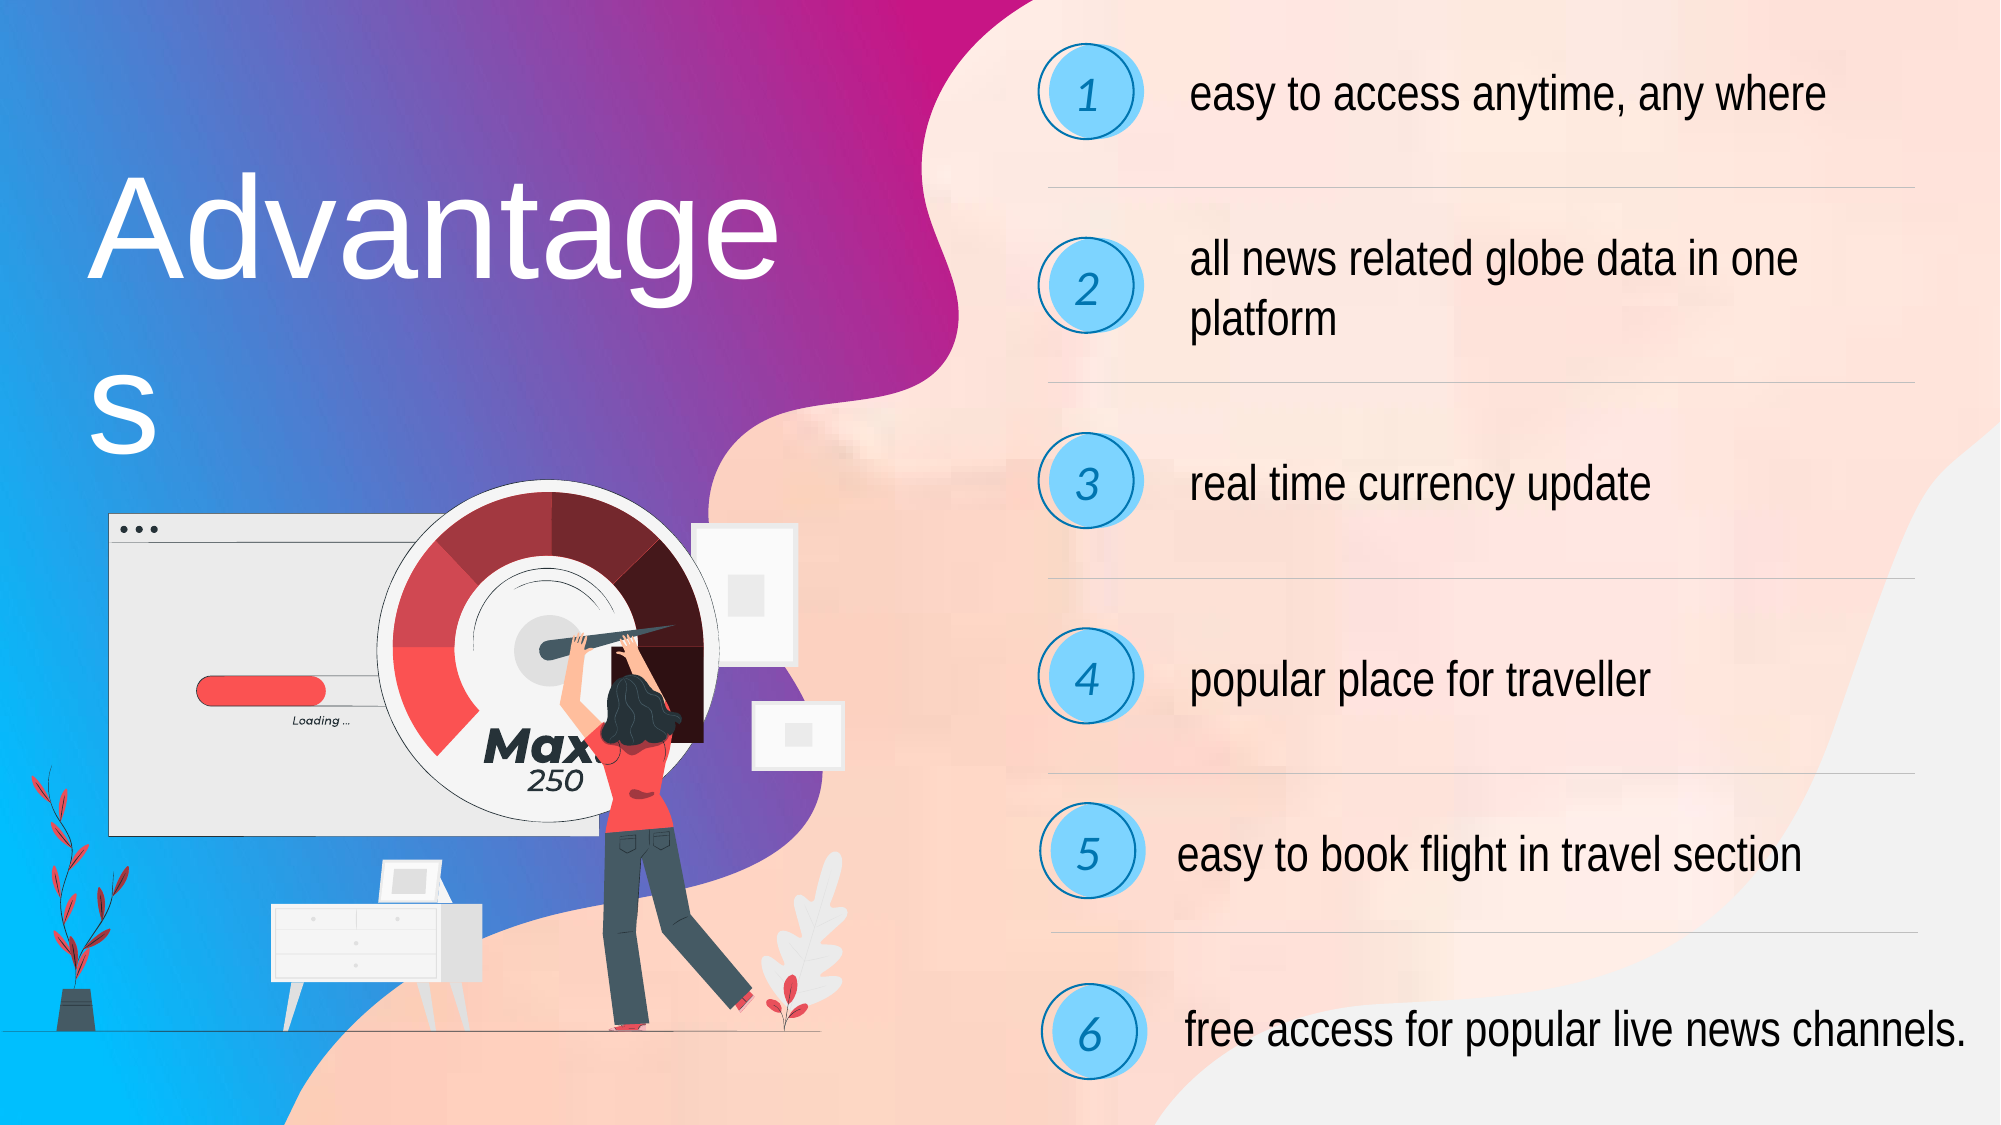

easy to access anytime, any where
1

Advantages
all news related globe data in one platform
2

real time currency update

3

popular place for traveller
4

easy to book flight in travel section
5

free access for popular live news channels.
6